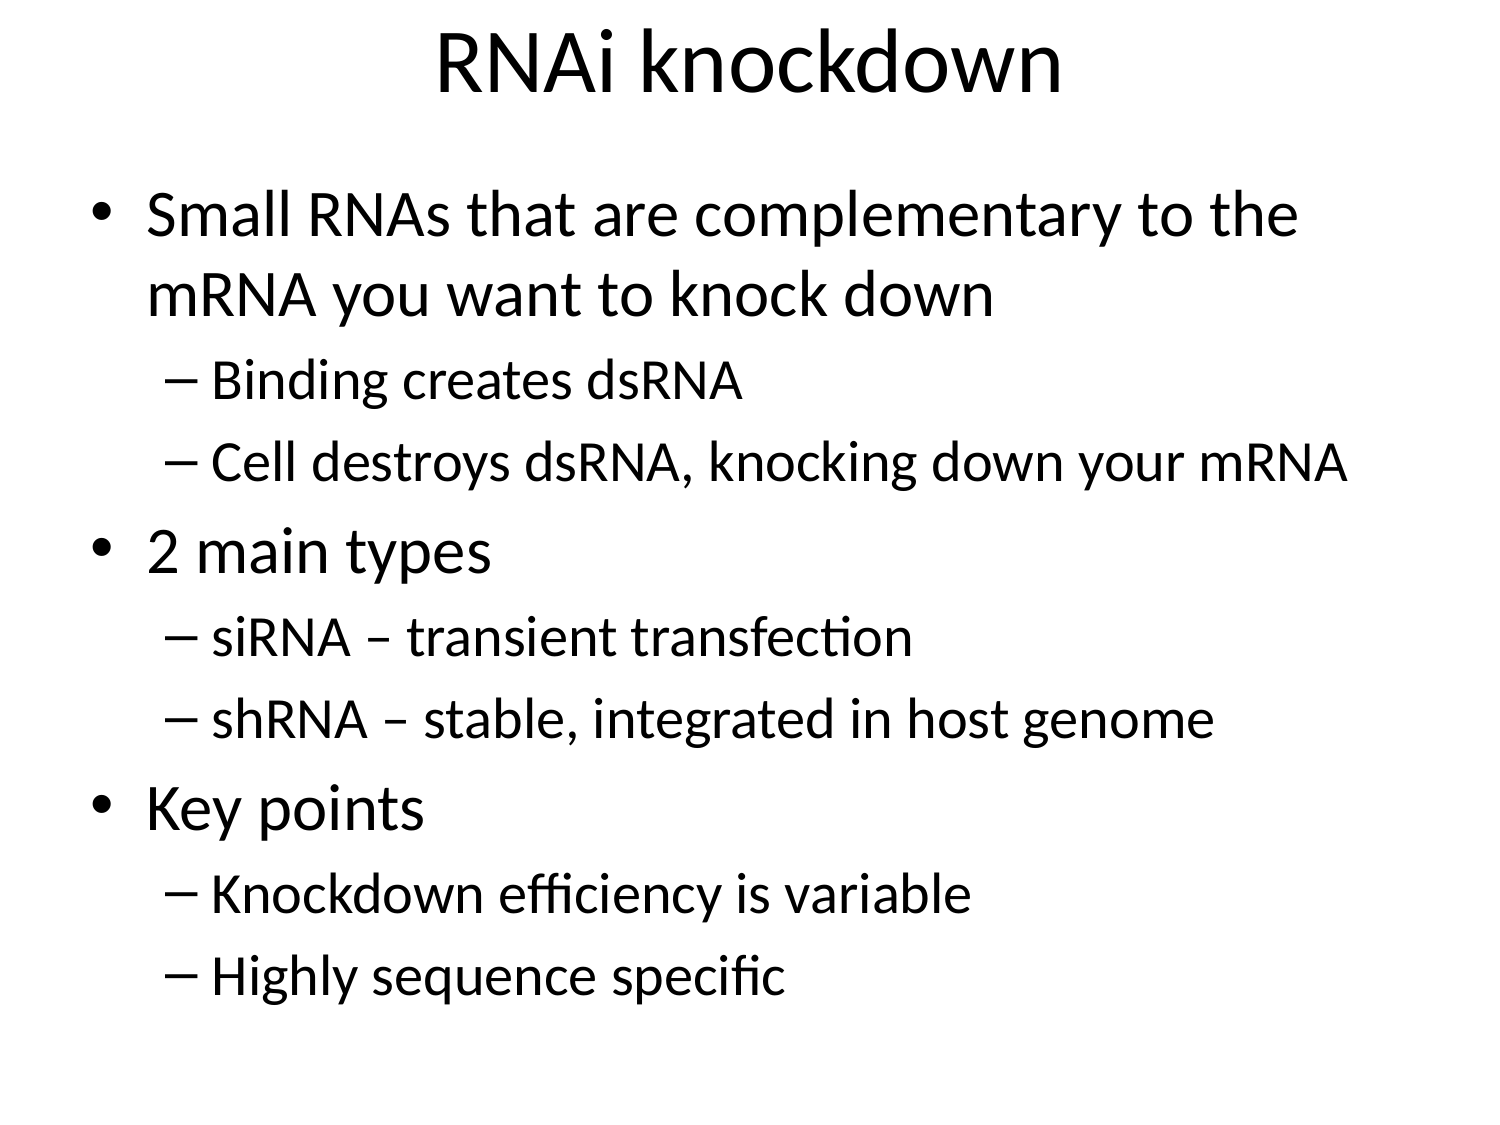

# RNAi knockdown
Small RNAs that are complementary to the mRNA you want to knock down
Binding creates dsRNA
Cell destroys dsRNA, knocking down your mRNA
2 main types
siRNA – transient transfection
shRNA – stable, integrated in host genome
Key points
Knockdown efficiency is variable
Highly sequence specific